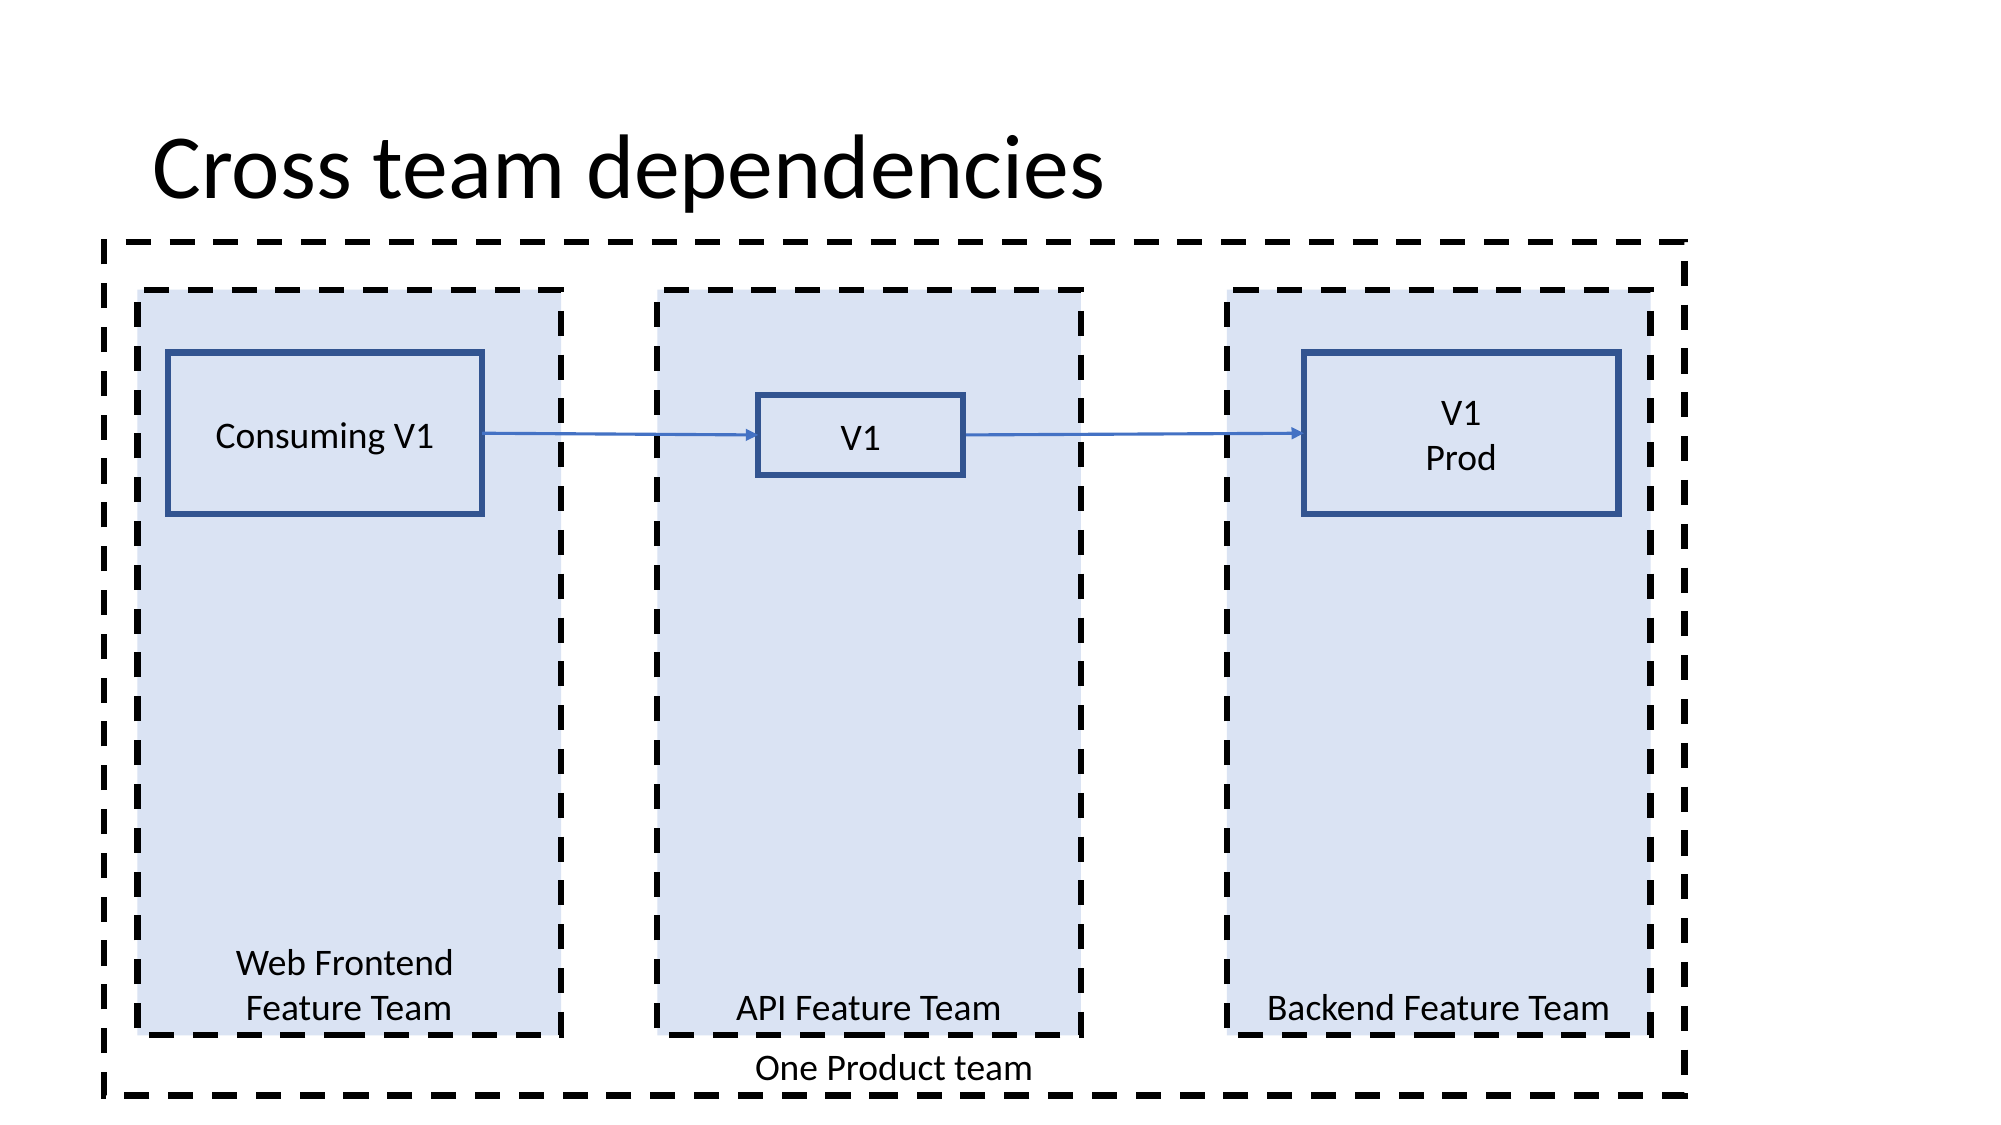

# Cross team dependencies
One Product team
API Feature Team
Web Frontend
Feature Team
Backend Feature Team
Consuming V1
V1
Prod
V1